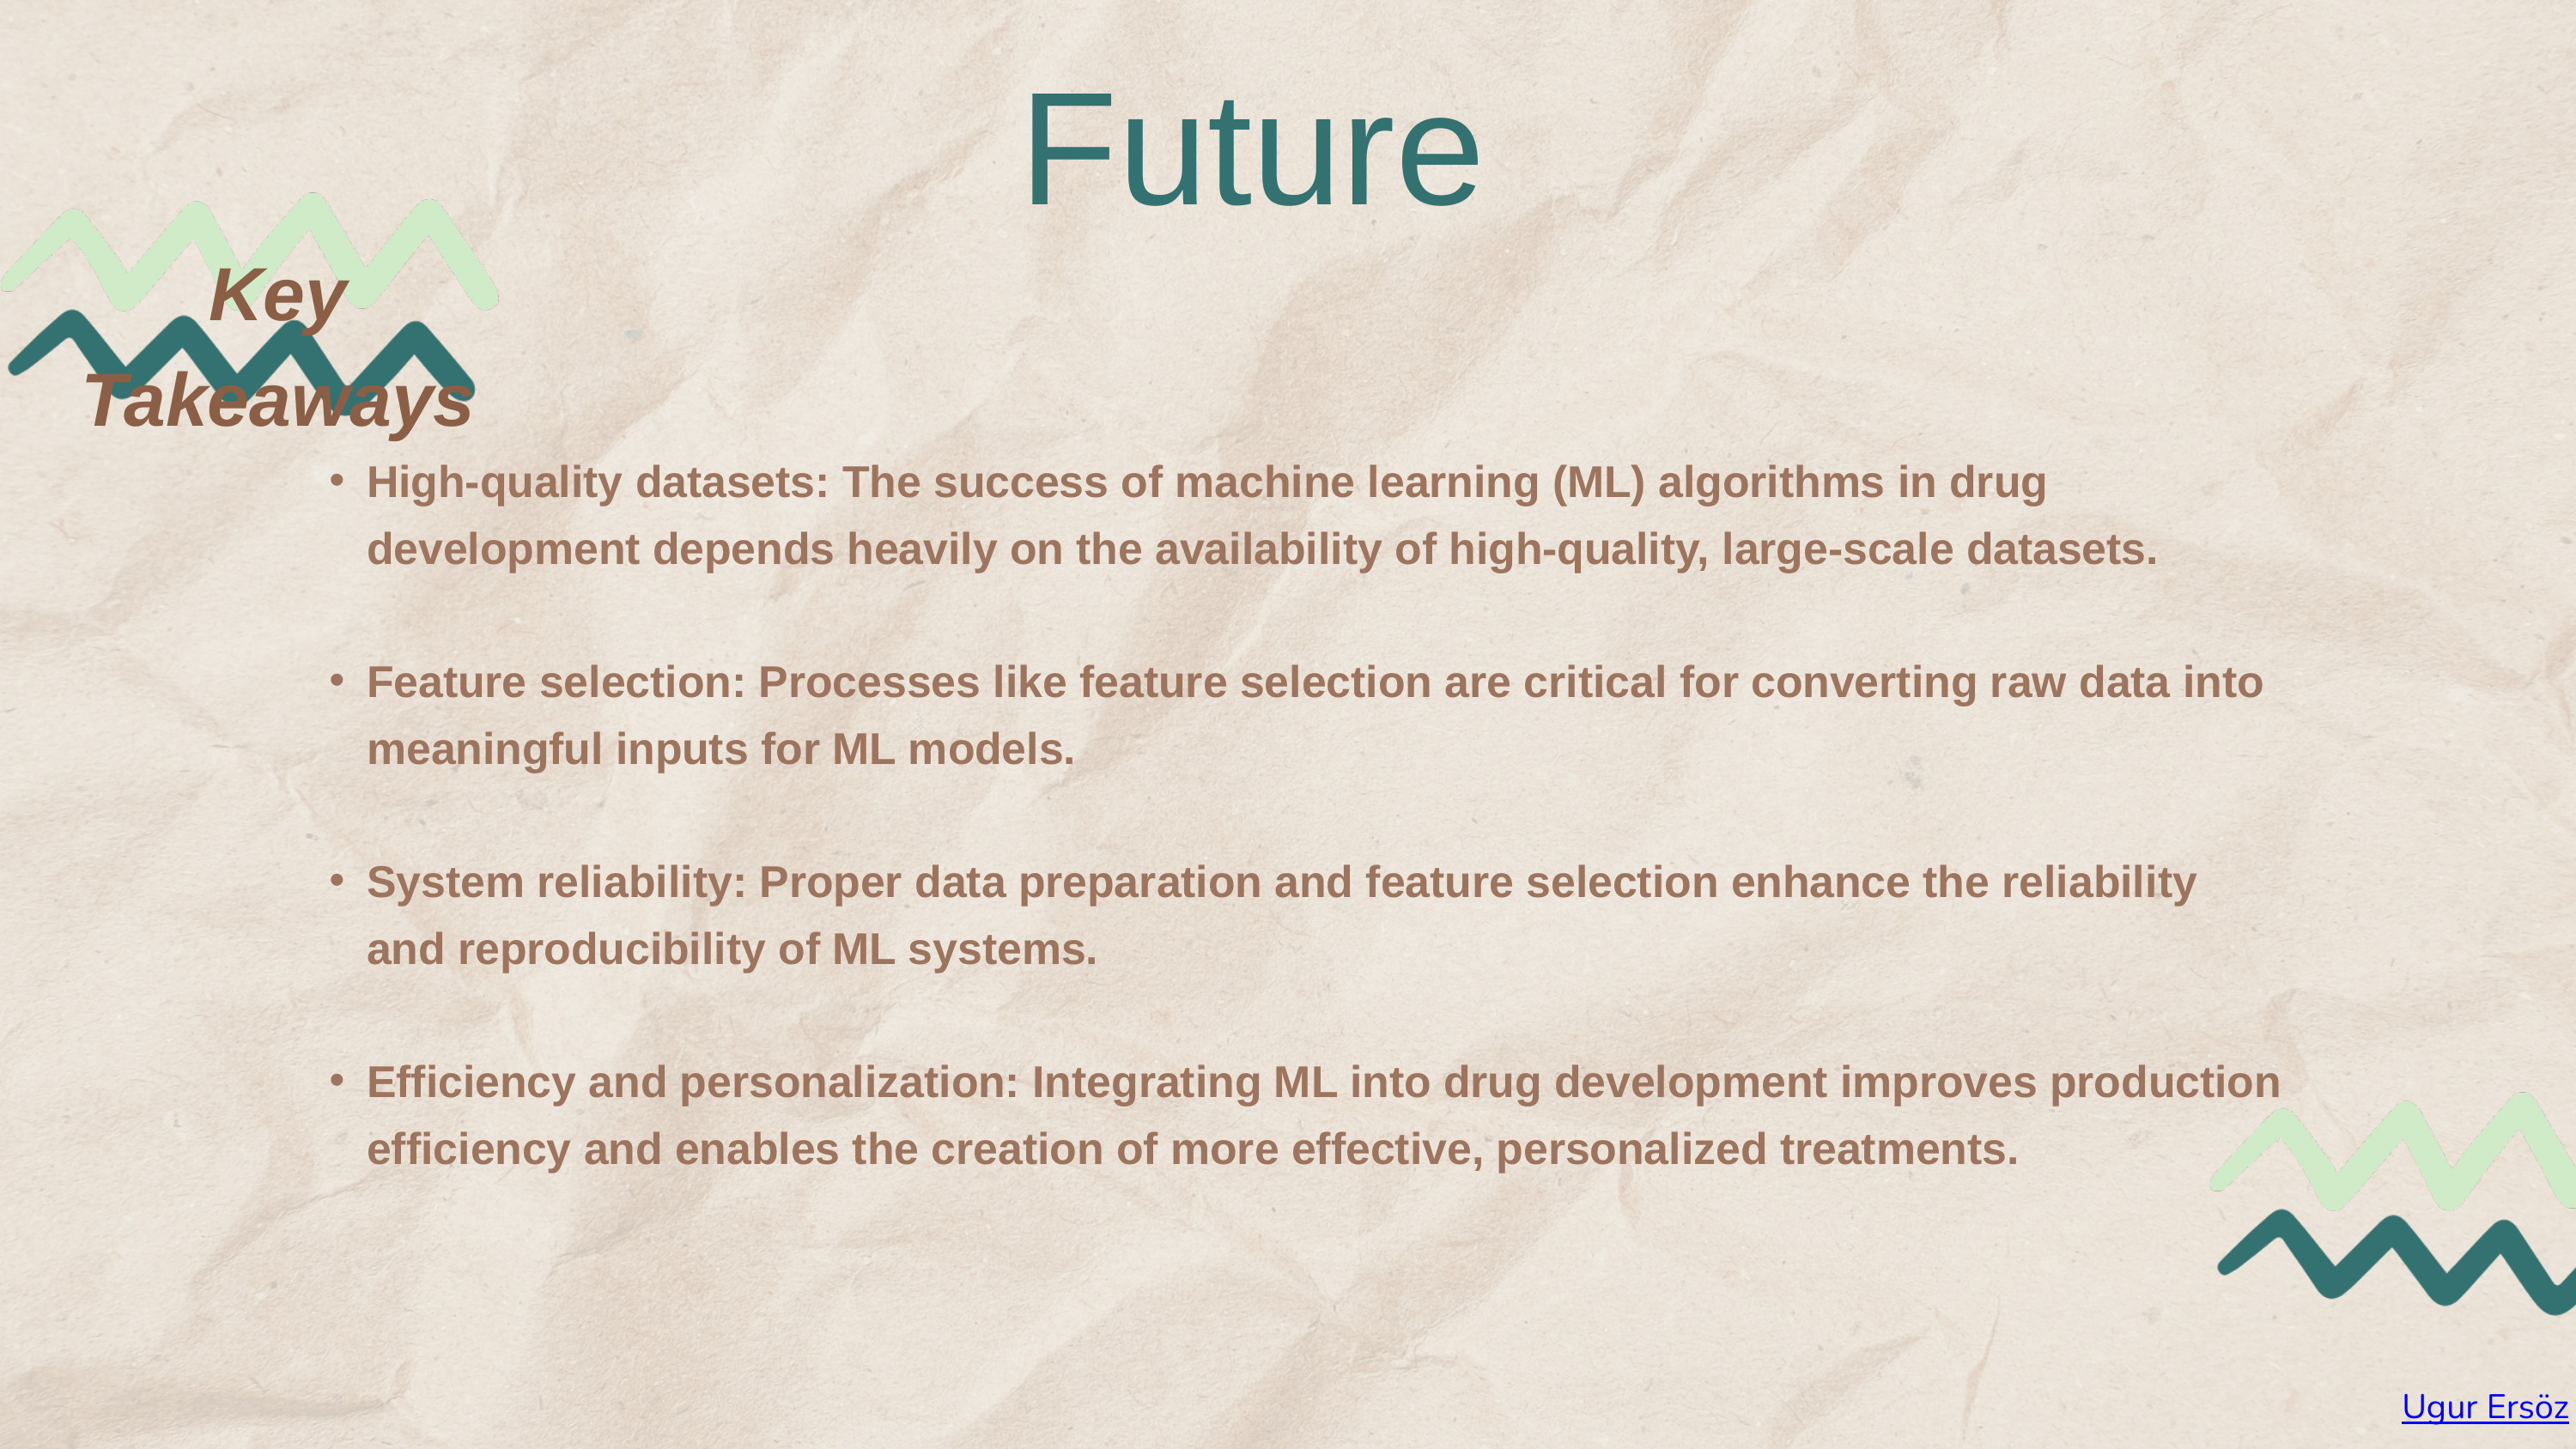

Future

Key Takeaways
High-quality datasets: The success of machine learning (ML) algorithms in drug development depends heavily on the availability of high-quality, large-scale datasets.

Feature selection: Processes like feature selection are critical for converting raw data into meaningful inputs for ML models.

System reliability: Proper data preparation and feature selection enhance the reliability and reproducibility of ML systems.

Efficiency and personalization: Integrating ML into drug development improves production efficiency and enables the creation of more effective, personalized treatments.

Ugur Ersöz